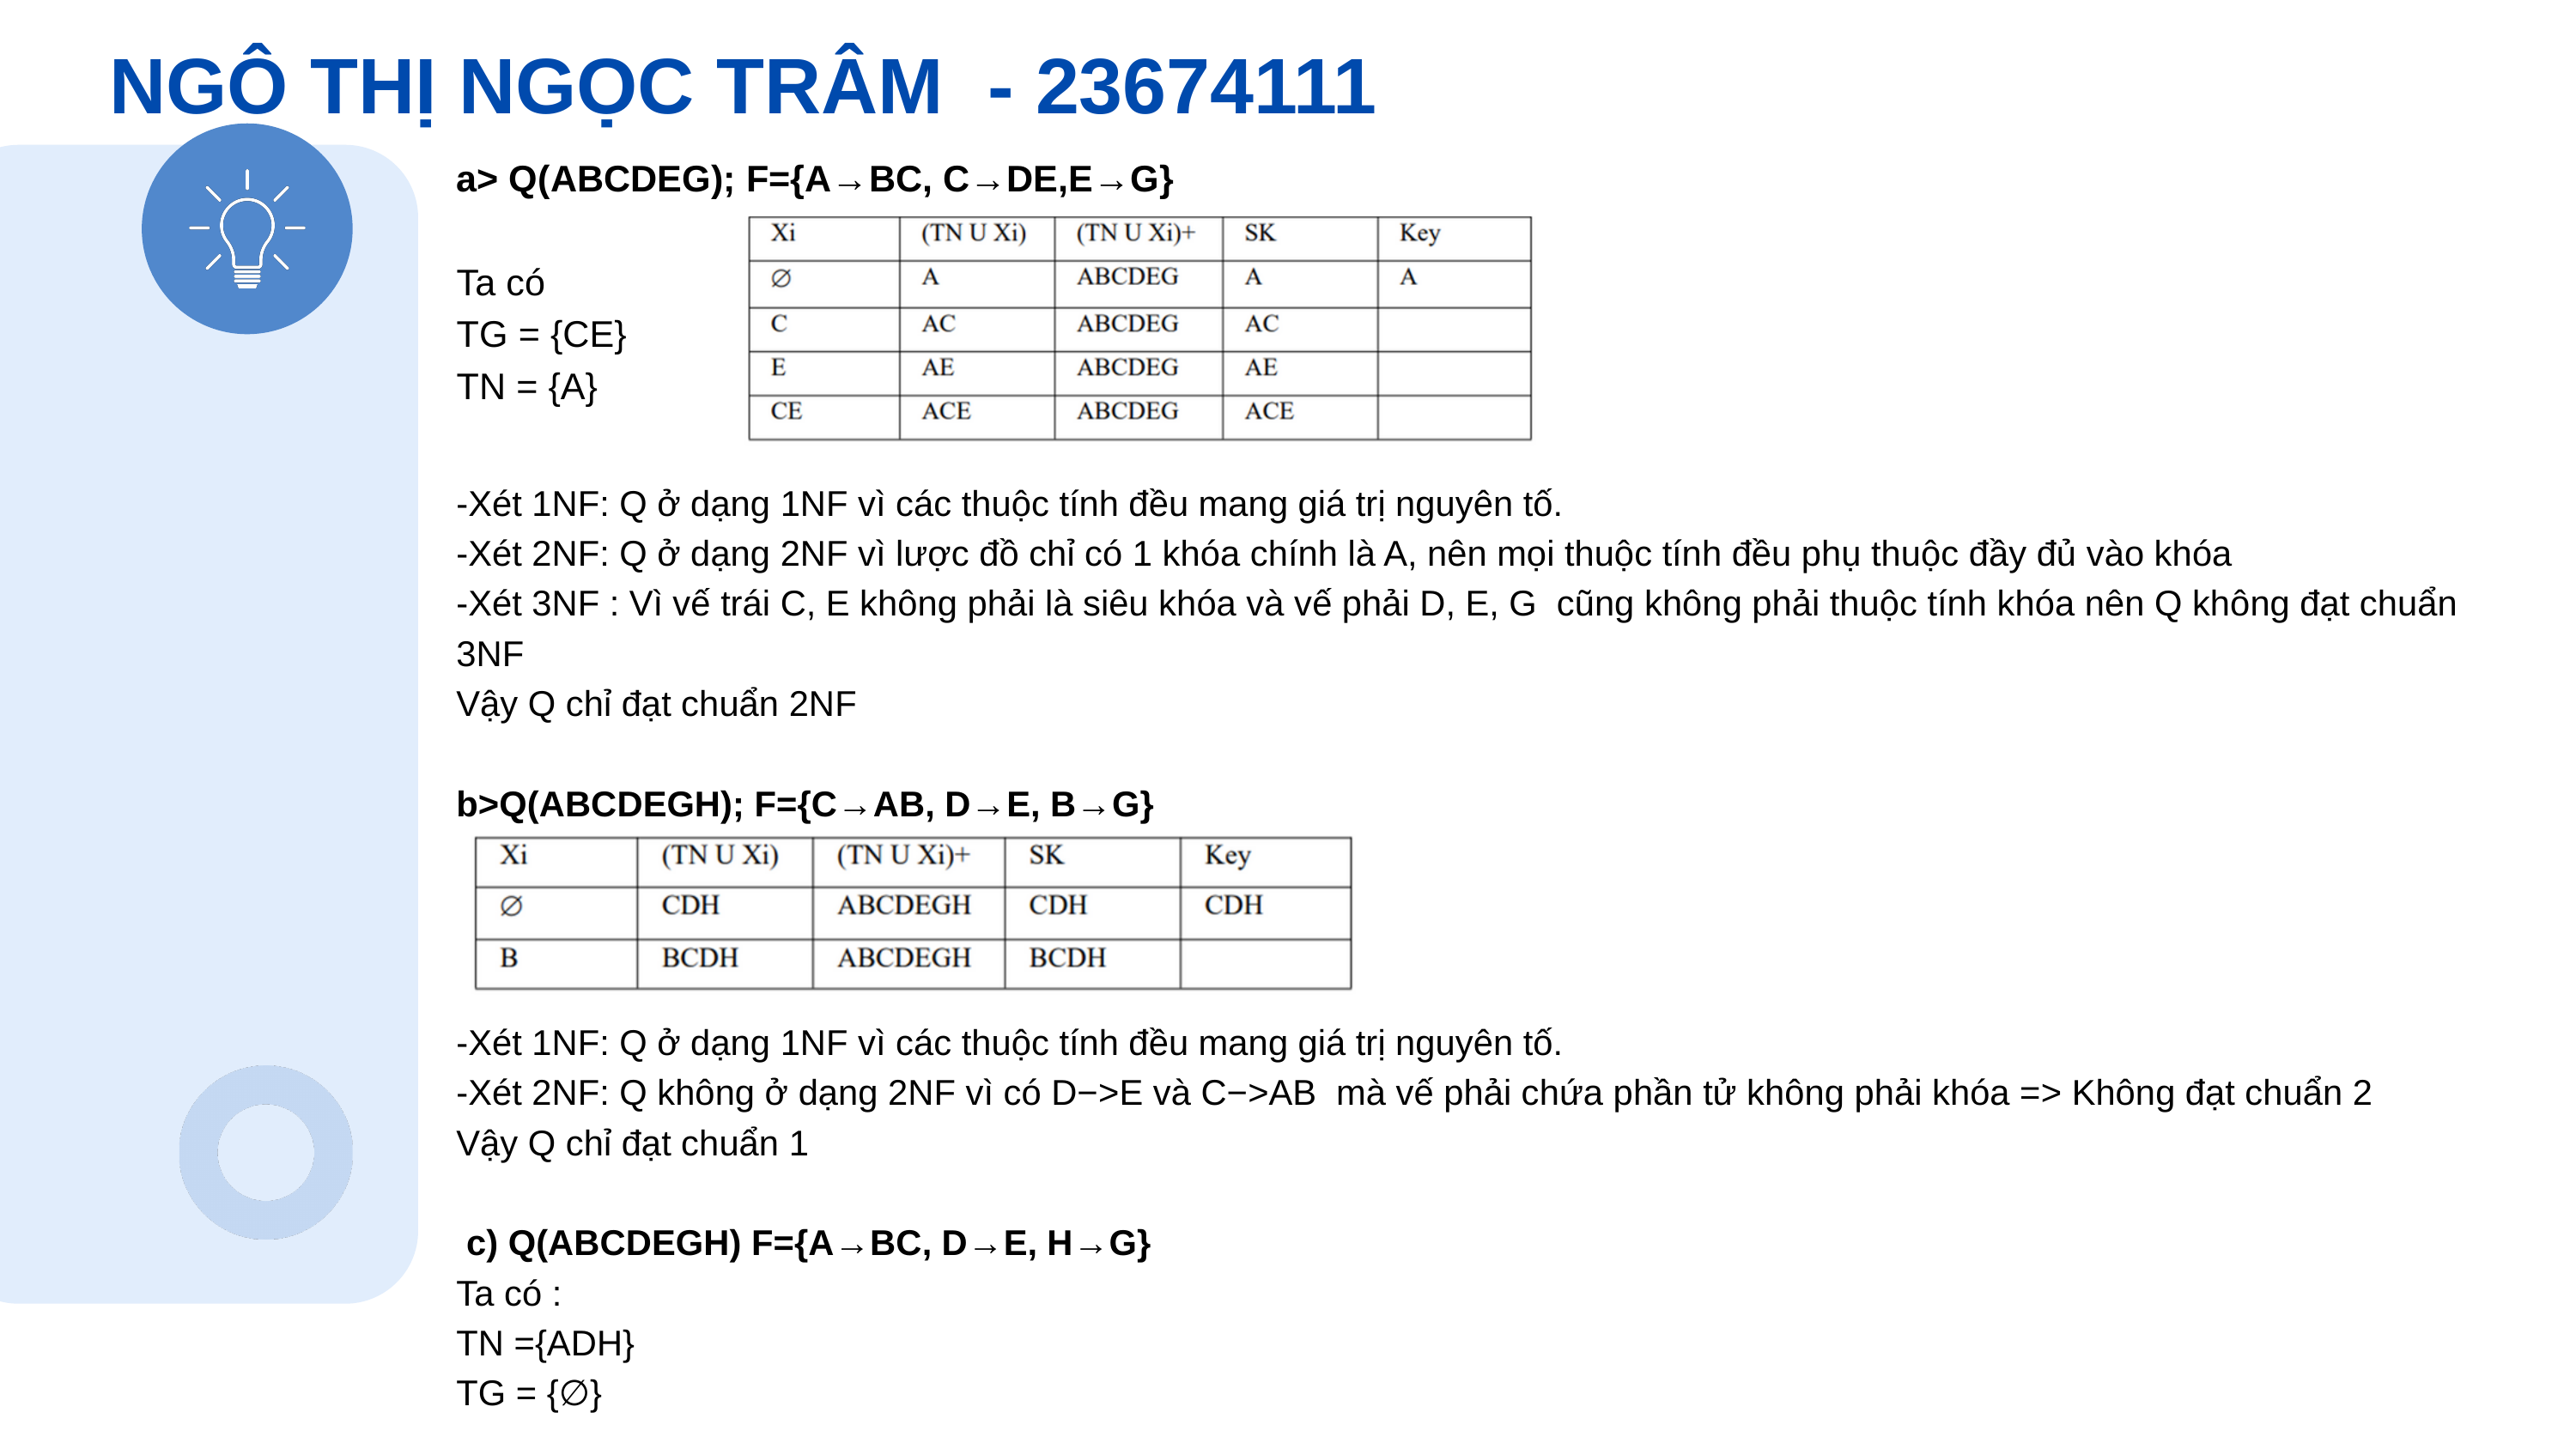

NGÔ THỊ NGỌC TRÂM  - 23674111

a> Q(ABCDEG); F={A→BC, C→DE,E→G}

Ta có
TG = {CE}
TN = {A}

-Xét 1NF: Q ở dạng 1NF vì các thuộc tính đều mang giá trị nguyên tố.
-Xét 2NF: Q ở dạng 2NF vì lược đồ chỉ có 1 khóa chính là A, nên mọi thuộc tính đều phụ thuộc đầy đủ vào khóa
-Xét 3NF : Vì vế trái C, E không phải là siêu khóa và vế phải D, E, G  cũng không phải thuộc tính khóa nên Q không đạt chuẩn 3NF
Vậy Q chỉ đạt chuẩn 2NF

b>Q(ABCDEGH); F={C→AB, D→E, B→G}
TN = {CDH}  TG = {B}

-Xét 1NF: Q ở dạng 1NF vì các thuộc tính đều mang giá trị nguyên tố.
-Xét 2NF: Q không ở dạng 2NF vì có D−>E và C−>AB  mà vế phải chứa phần tử không phải khóa => Không đạt chuẩn 2
Vậy Q chỉ đạt chuẩn 1

 c) Q(ABCDEGH) F={A→BC, D→E, H→G}
Ta có :
TN ={ADH}
TG = {∅}